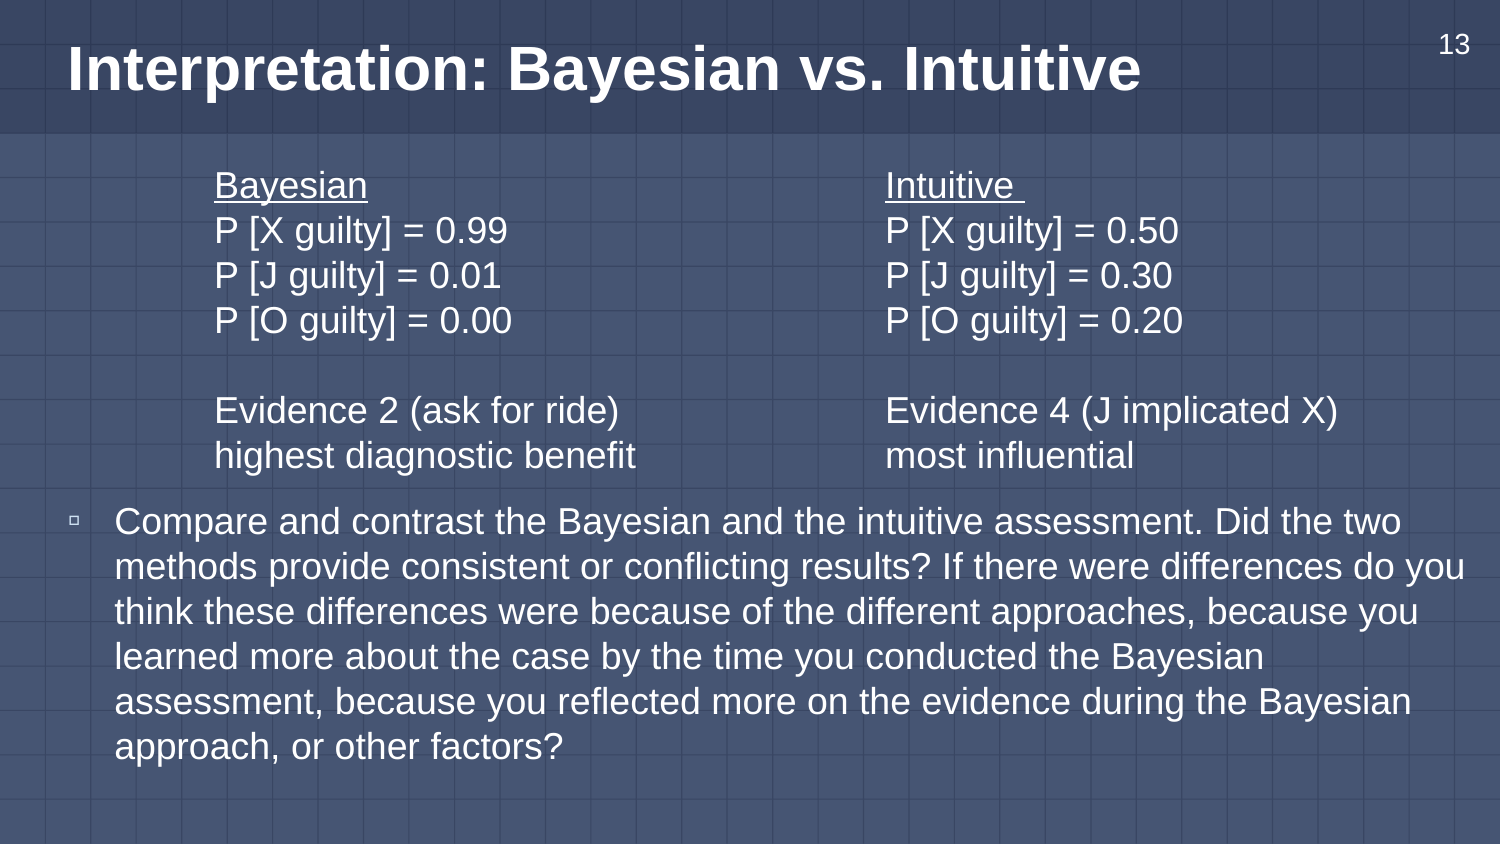

# Interpretation: Bayesian vs. Intuitive
13
Bayesian
P [X guilty] = 0.99
P [J guilty] = 0.01
P [O guilty] = 0.00

Evidence 2 (ask for ride) highest diagnostic benefit

Intuitive
P [X guilty] = 0.50
P [J guilty] = 0.30
P [O guilty] = 0.20

Evidence 4 (J implicated X) most influential
Compare and contrast the Bayesian and the intuitive assessment. Did the two methods provide consistent or conflicting results? If there were differences do you think these differences were because of the different approaches, because you learned more about the case by the time you conducted the Bayesian assessment, because you reflected more on the evidence during the Bayesian approach, or other factors?